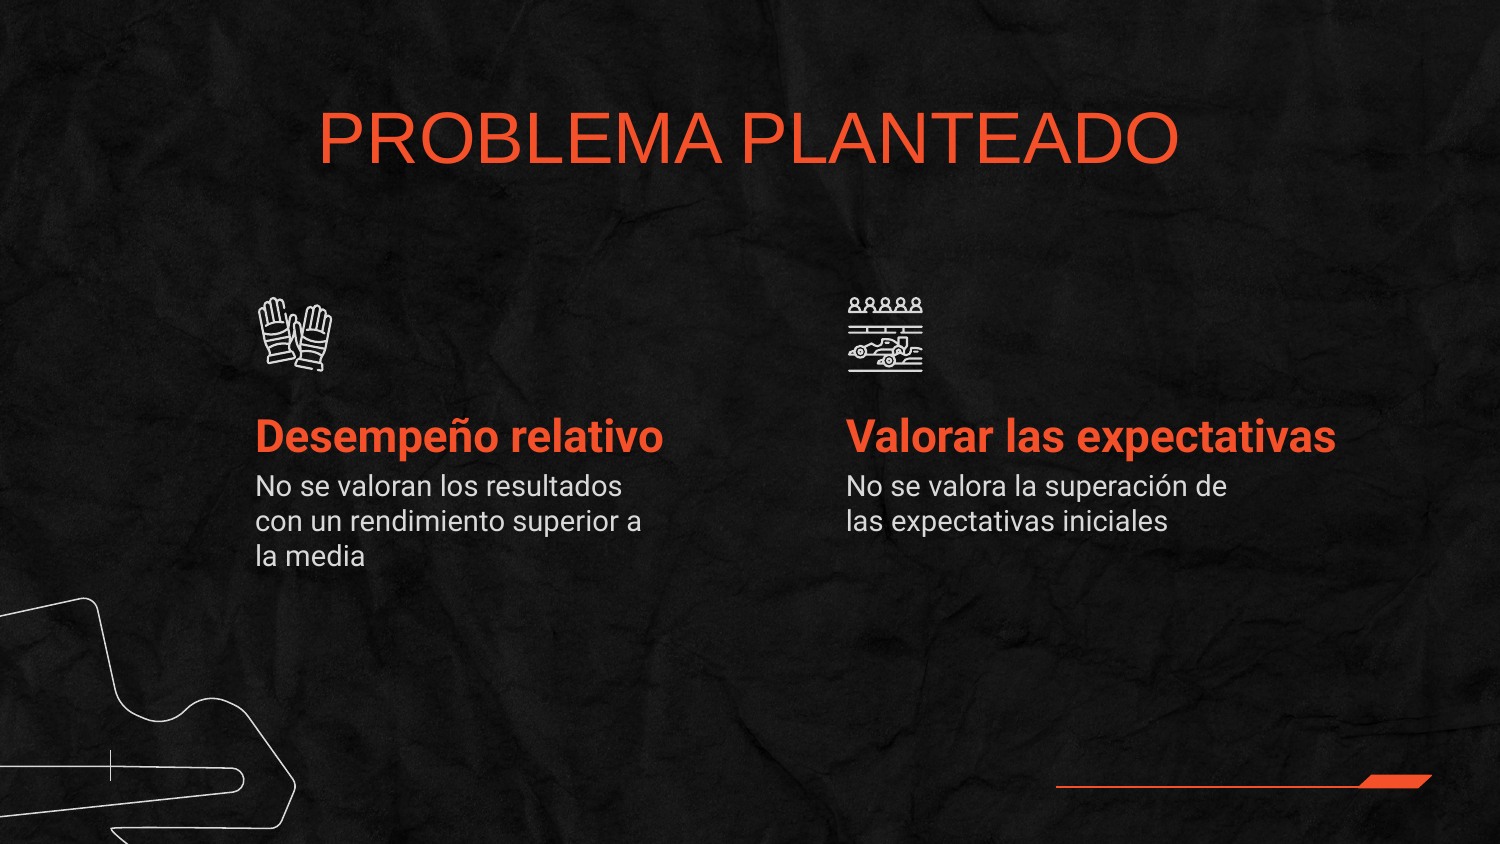

# PROBLEMA PLANTEADO

Desempeño relativo
Valorar las expectativas
No se valoran los resultados con un rendimiento superior a la media
No se valora la superación de las expectativas iniciales